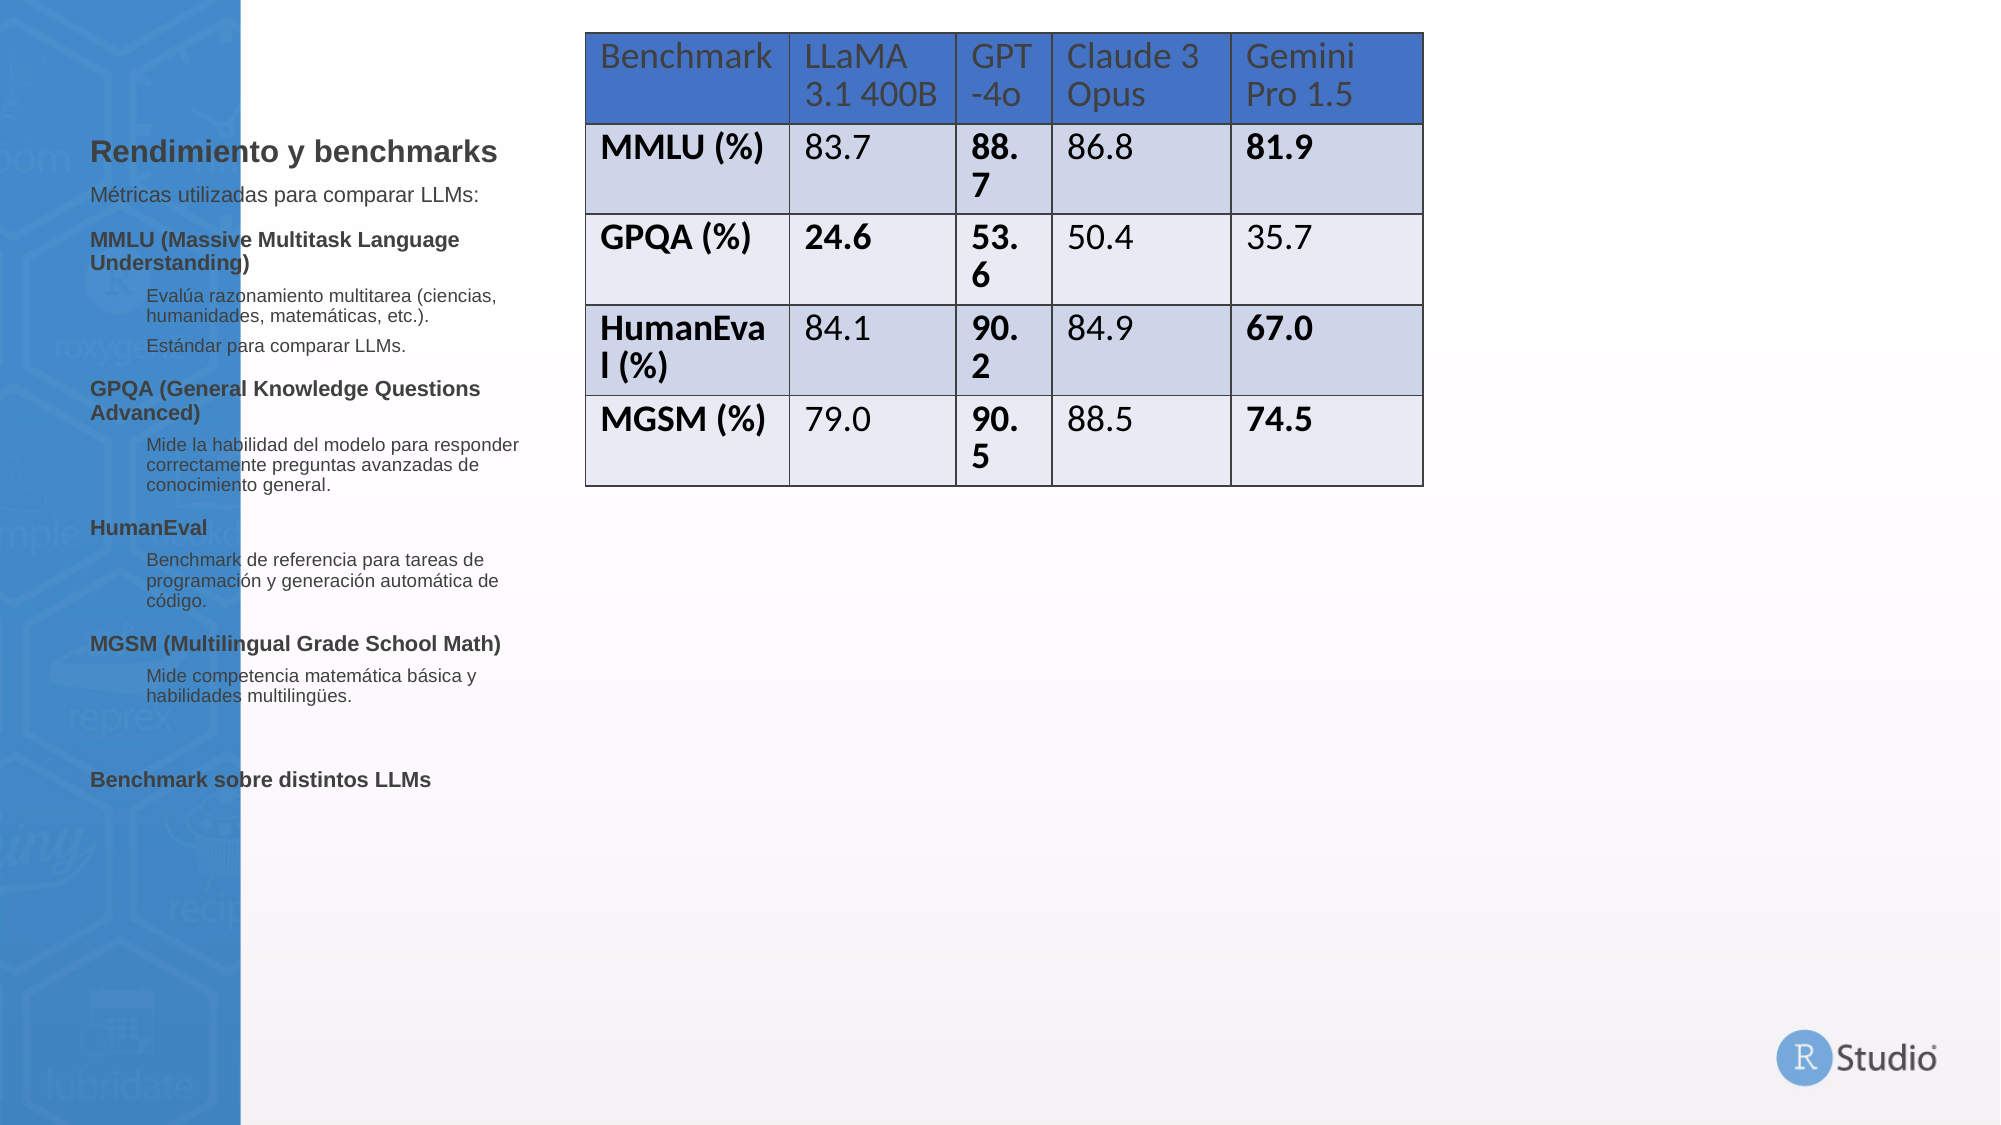

1/2/22
8
| Benchmark | LLaMA 3.1 400B | GPT-4o | Claude 3 Opus | Gemini Pro 1.5 |
| --- | --- | --- | --- | --- |
| MMLU (%) | 83.7 | 88.7 | 86.8 | 81.9 |
| GPQA (%) | 24.6 | 53.6 | 50.4 | 35.7 |
| HumanEval (%) | 84.1 | 90.2 | 84.9 | 67.0 |
| MGSM (%) | 79.0 | 90.5 | 88.5 | 74.5 |
# Rendimiento y benchmarks
Métricas utilizadas para comparar LLMs:
MMLU (Massive Multitask Language Understanding)
Evalúa razonamiento multitarea (ciencias, humanidades, matemáticas, etc.).
Estándar para comparar LLMs.
GPQA (General Knowledge Questions Advanced)
Mide la habilidad del modelo para responder correctamente preguntas avanzadas de conocimiento general.
HumanEval
Benchmark de referencia para tareas de programación y generación automática de código.
MGSM (Multilingual Grade School Math)
Mide competencia matemática básica y habilidades multilingües.
Benchmark sobre distintos LLMs